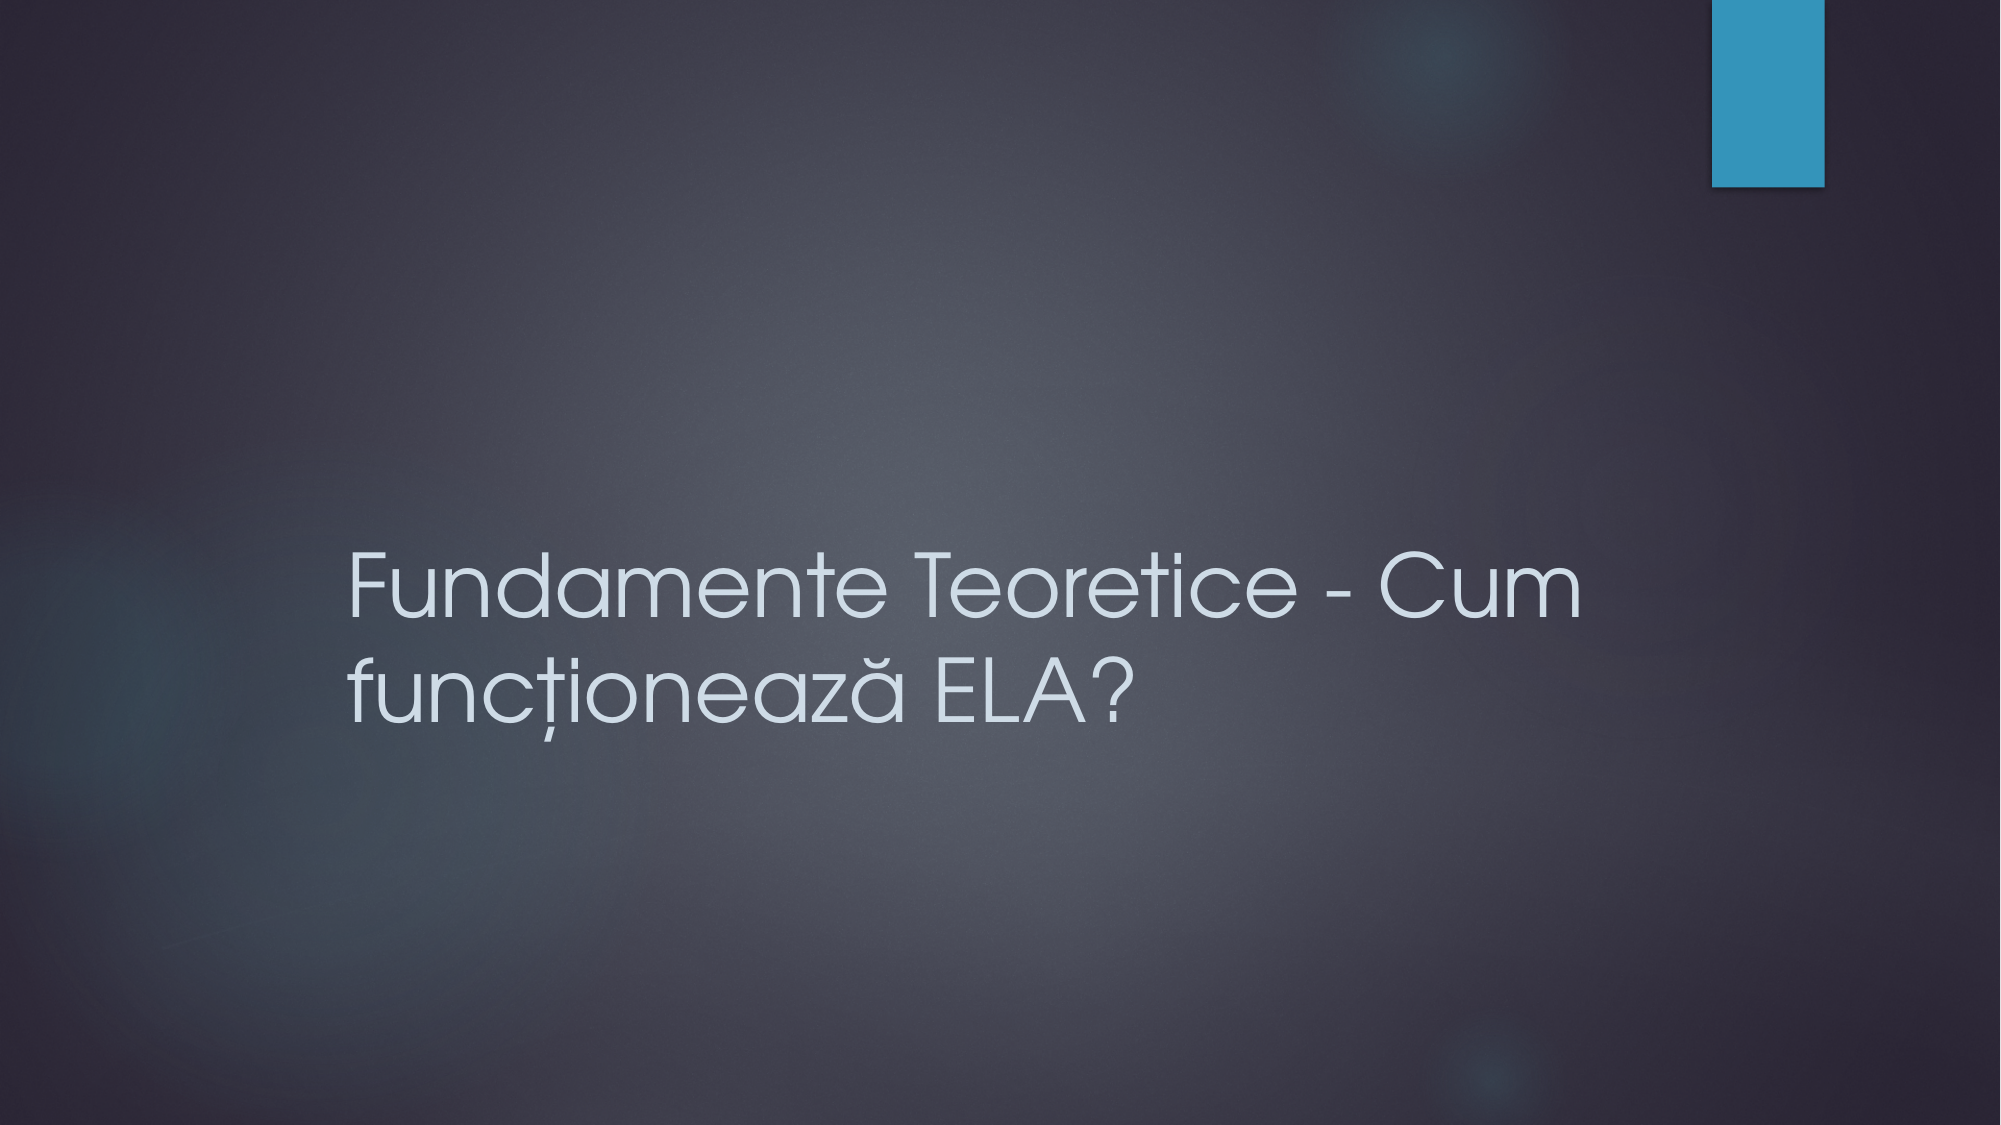

# Fundamente Teoretice - Cum funcționează ELA?